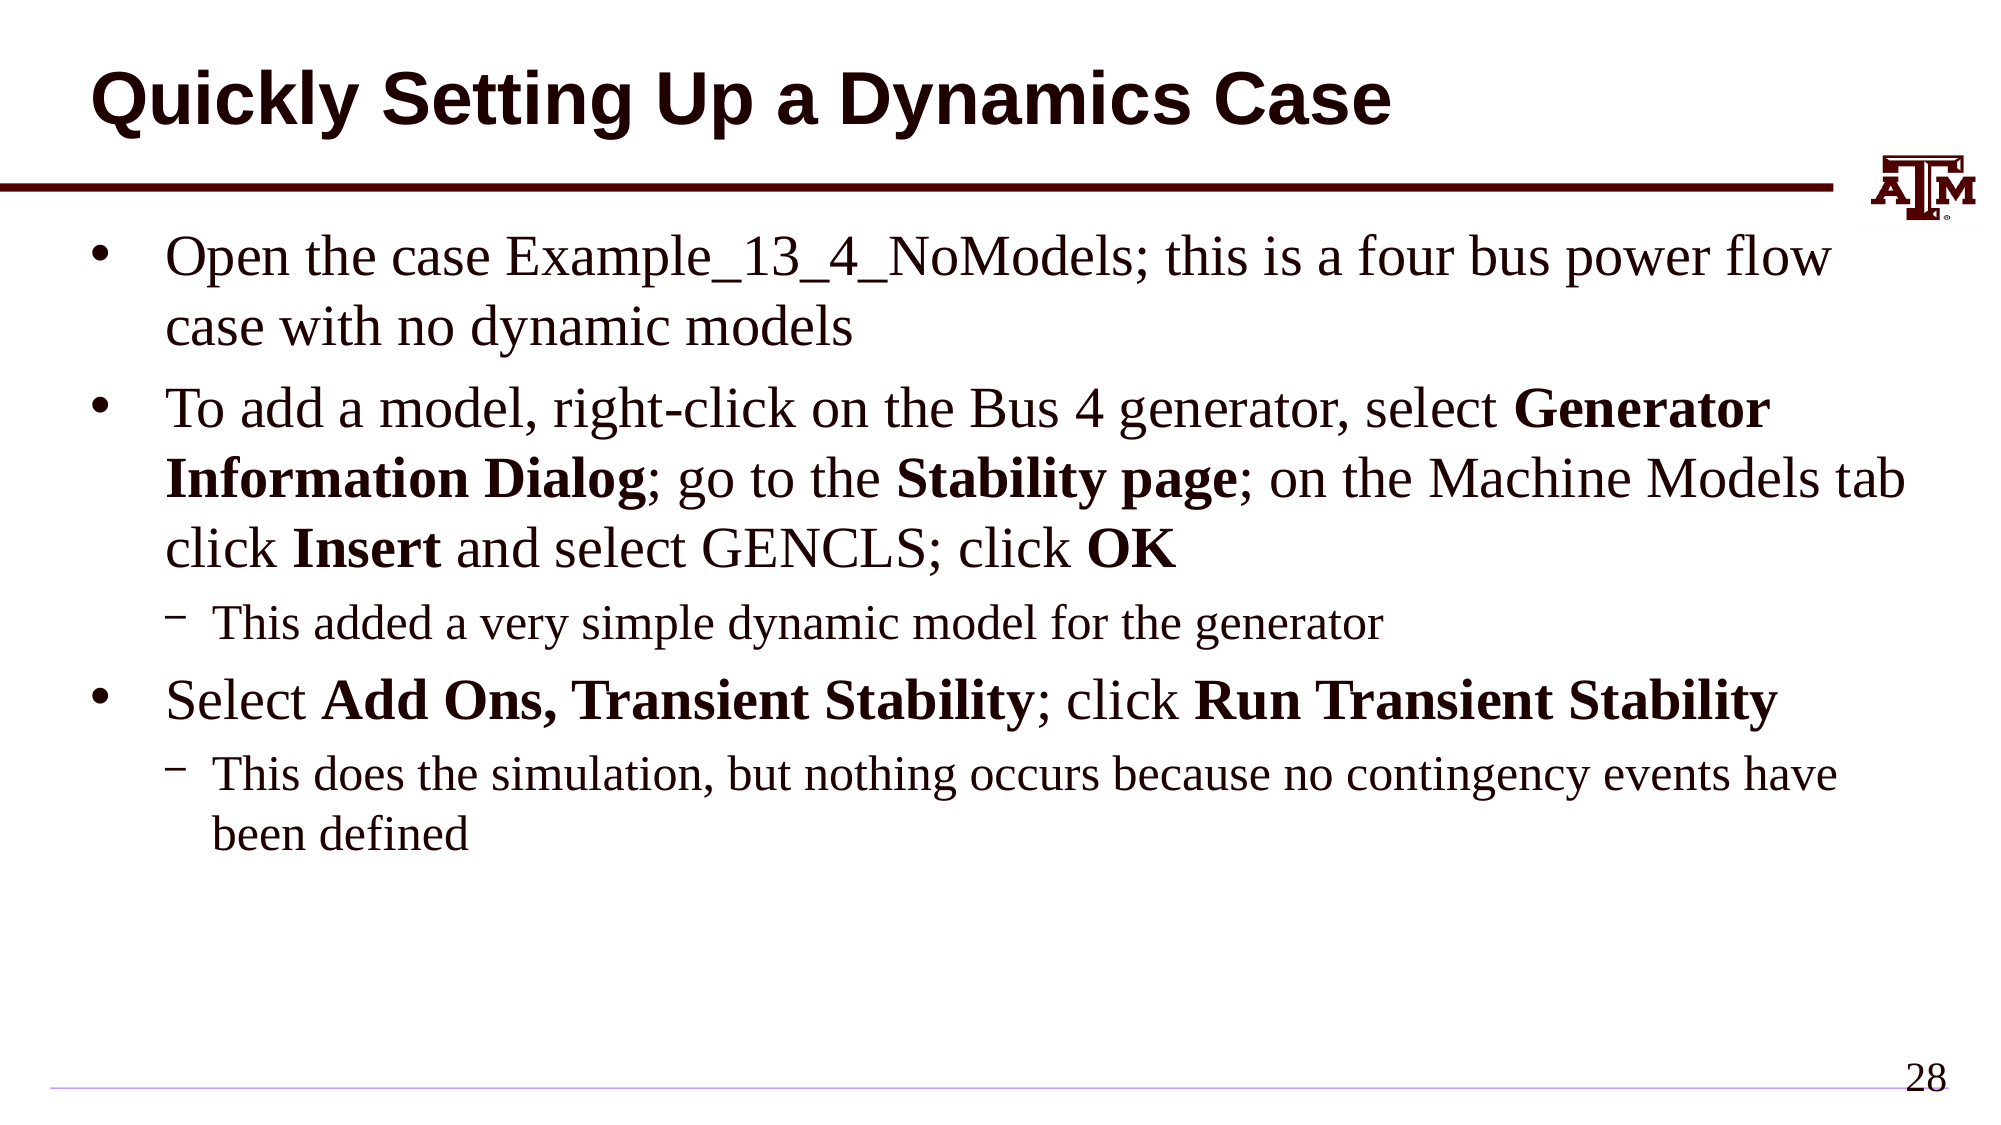

# Quickly Setting Up a Dynamics Case
Open the case Example_13_4_NoModels; this is a four bus power flow case with no dynamic models
To add a model, right-click on the Bus 4 generator, select Generator Information Dialog; go to the Stability page; on the Machine Models tab click Insert and select GENCLS; click OK
This added a very simple dynamic model for the generator
Select Add Ons, Transient Stability; click Run Transient Stability
This does the simulation, but nothing occurs because no contingency events have been defined
28